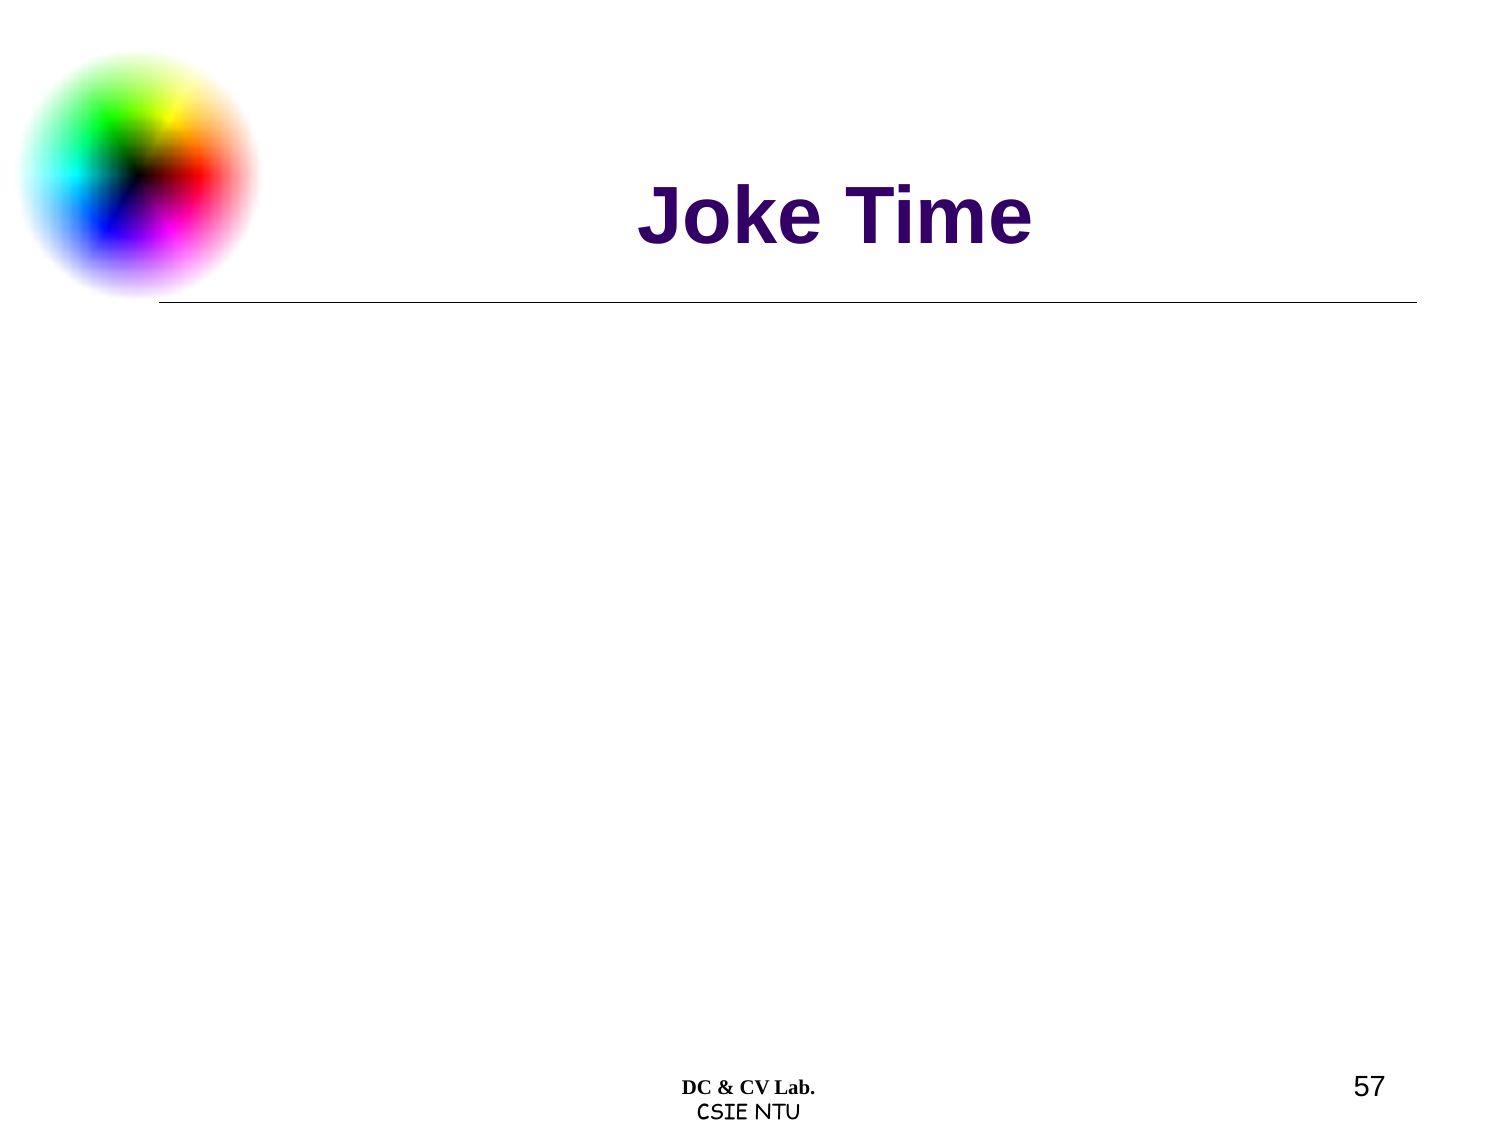

# Joke Time

57
DC & CV Lab.
CSIE NTU